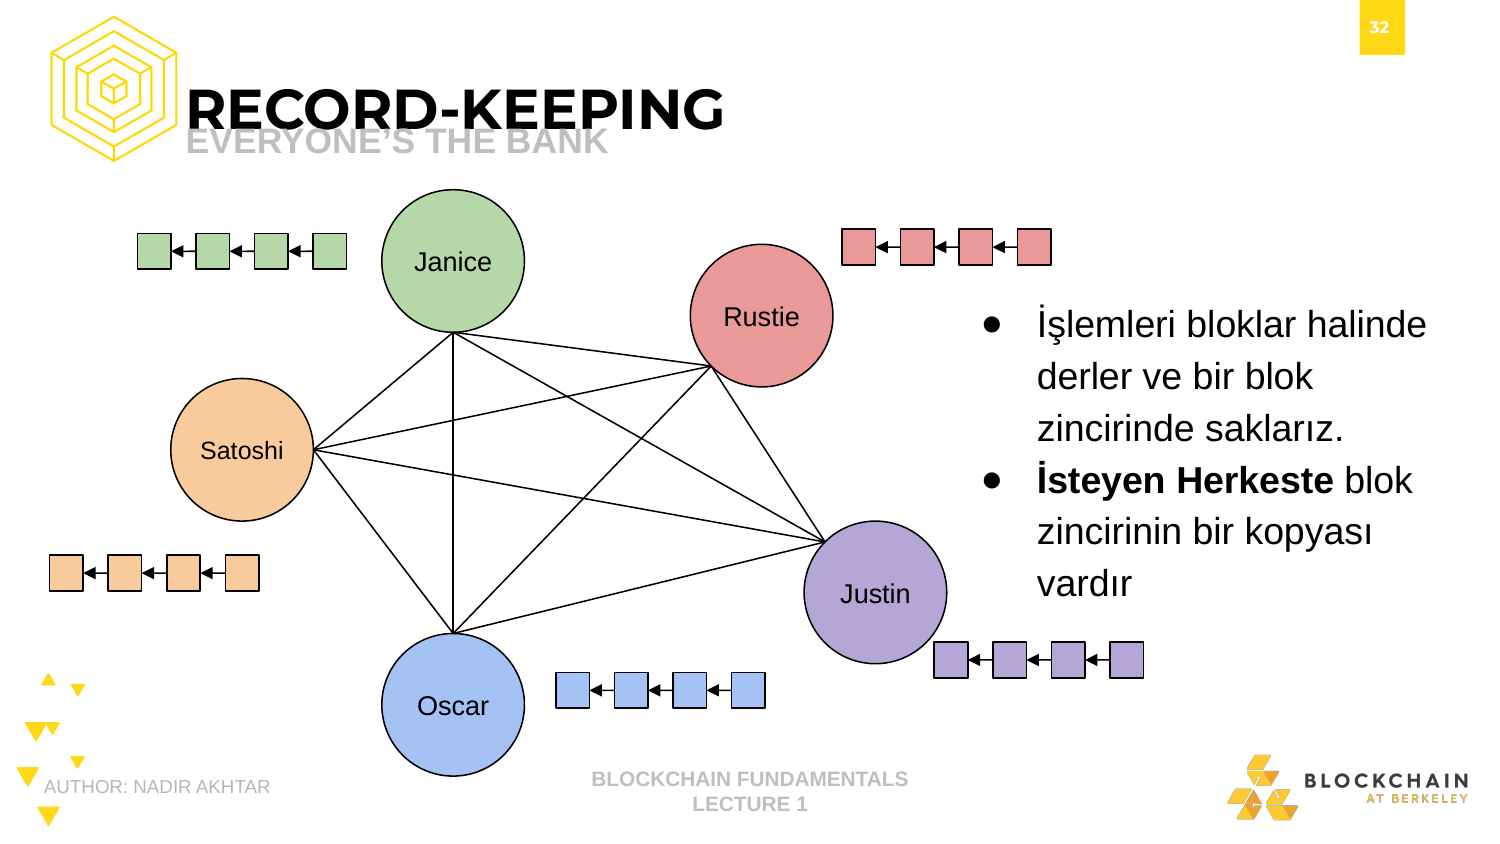

RECORD-KEEPING
EVERYONE’S THE BANK
Janice

Rustie
İşlemleri bloklar halinde derler ve bir blok zincirinde saklarız.
İsteyen Herkeste blok zincirinin bir kopyası vardır
Satoshi
Justin

Oscar

AUTHOR: NADIR AKHTAR
BLOCKCHAIN FUNDAMENTALS LECTURE 1